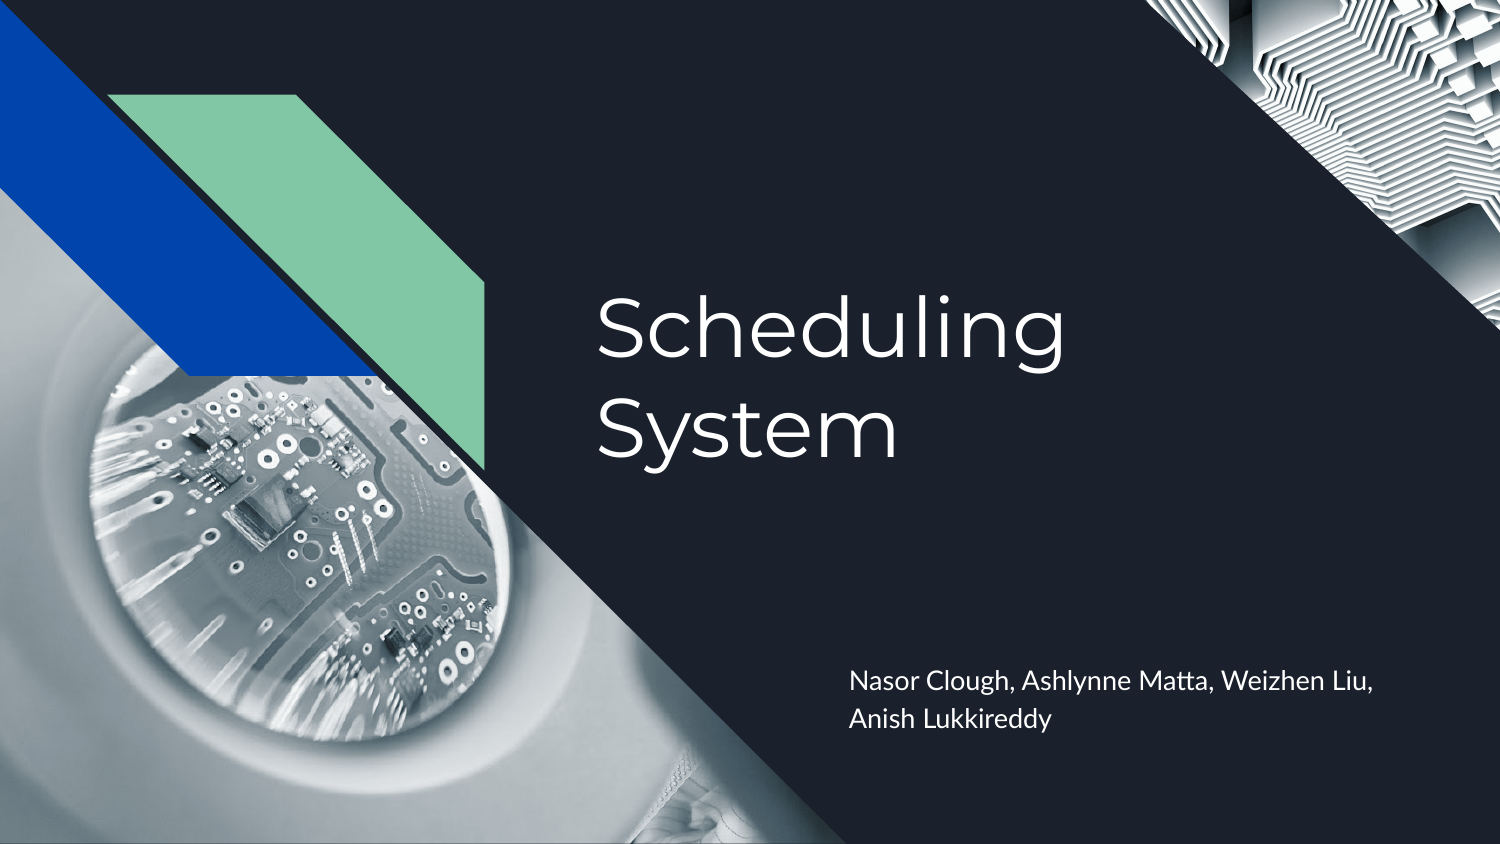

# Scheduling System
Nasor Clough, Ashlynne Matta, Weizhen Liu, Anish Lukkireddy